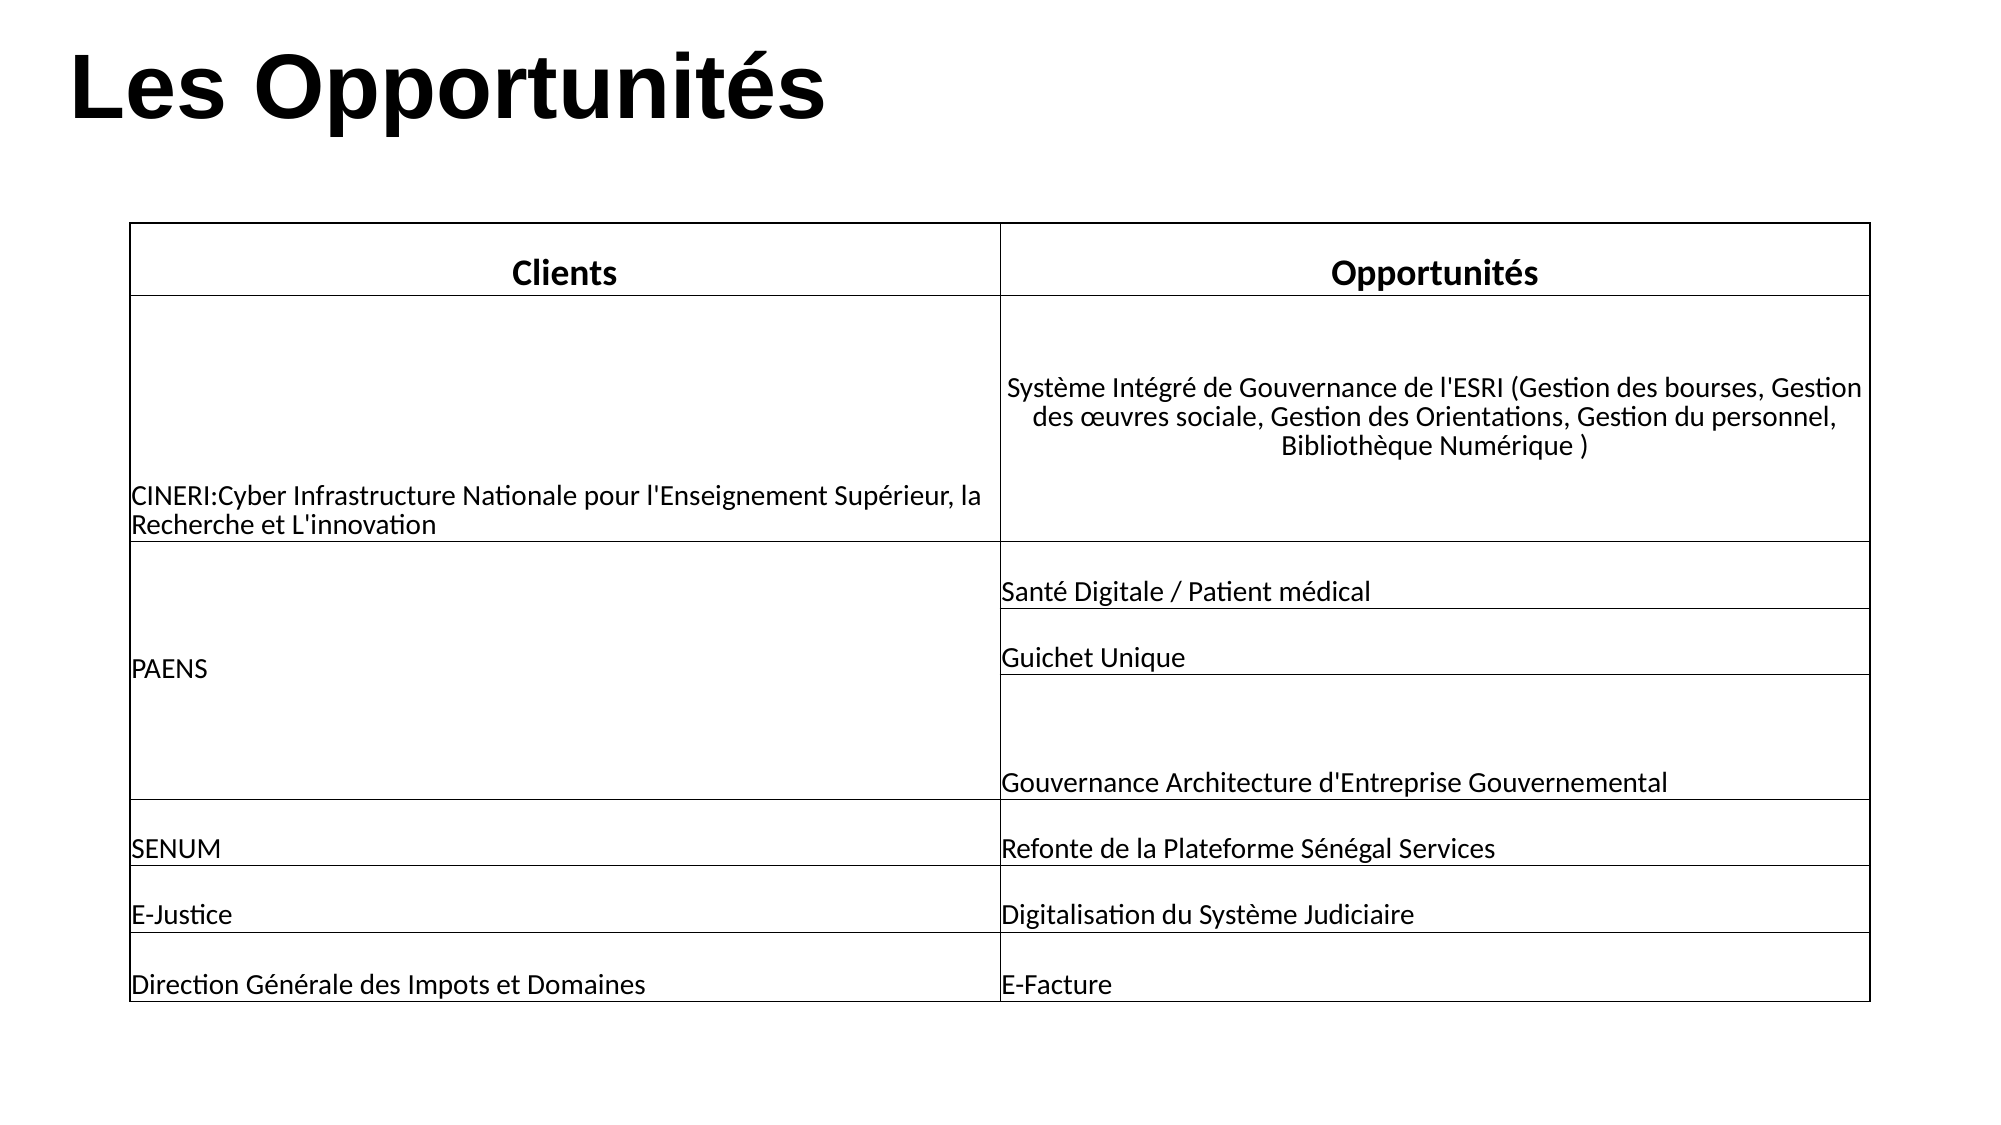

Les Opportunités
| Clients | Opportunités |
| --- | --- |
| CINERI:Cyber Infrastructure Nationale pour l'Enseignement Supérieur, la Recherche et L'innovation | Système Intégré de Gouvernance de l'ESRI (Gestion des bourses, Gestion des œuvres sociale, Gestion des Orientations, Gestion du personnel, Bibliothèque Numérique ) |
| PAENS | Santé Digitale / Patient médical |
|  | Guichet Unique |
|  | Gouvernance Architecture d'Entreprise Gouvernemental |
| SENUM | Refonte de la Plateforme Sénégal Services |
| E-Justice | Digitalisation du Système Judiciaire |
| Direction Générale des Impots et Domaines | E-Facture |